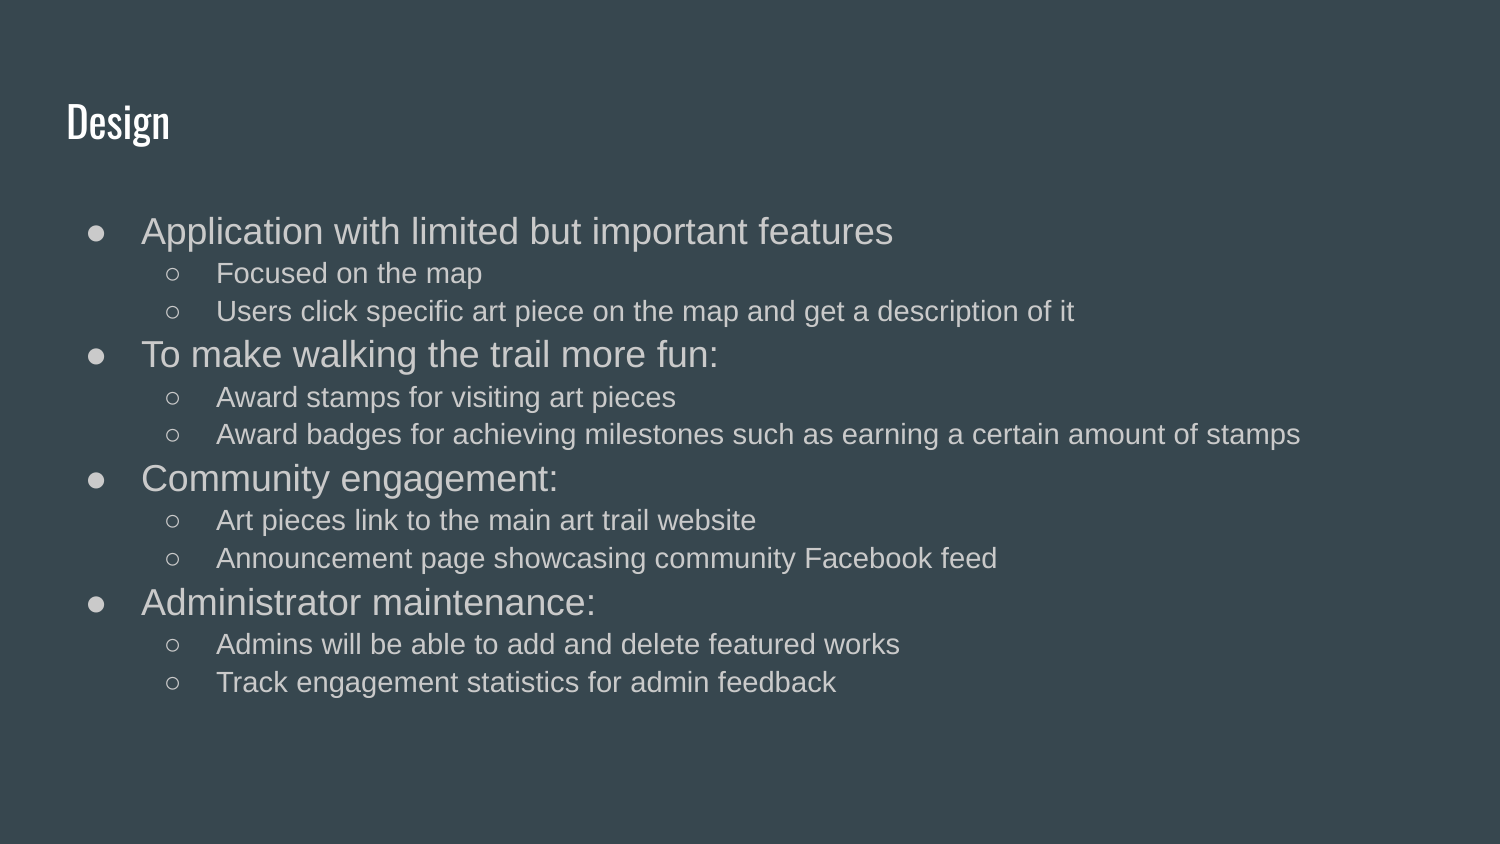

# Design
Application with limited but important features
Focused on the map
Users click specific art piece on the map and get a description of it
To make walking the trail more fun:
Award stamps for visiting art pieces
Award badges for achieving milestones such as earning a certain amount of stamps
Community engagement:
Art pieces link to the main art trail website
Announcement page showcasing community Facebook feed
Administrator maintenance:
Admins will be able to add and delete featured works
Track engagement statistics for admin feedback